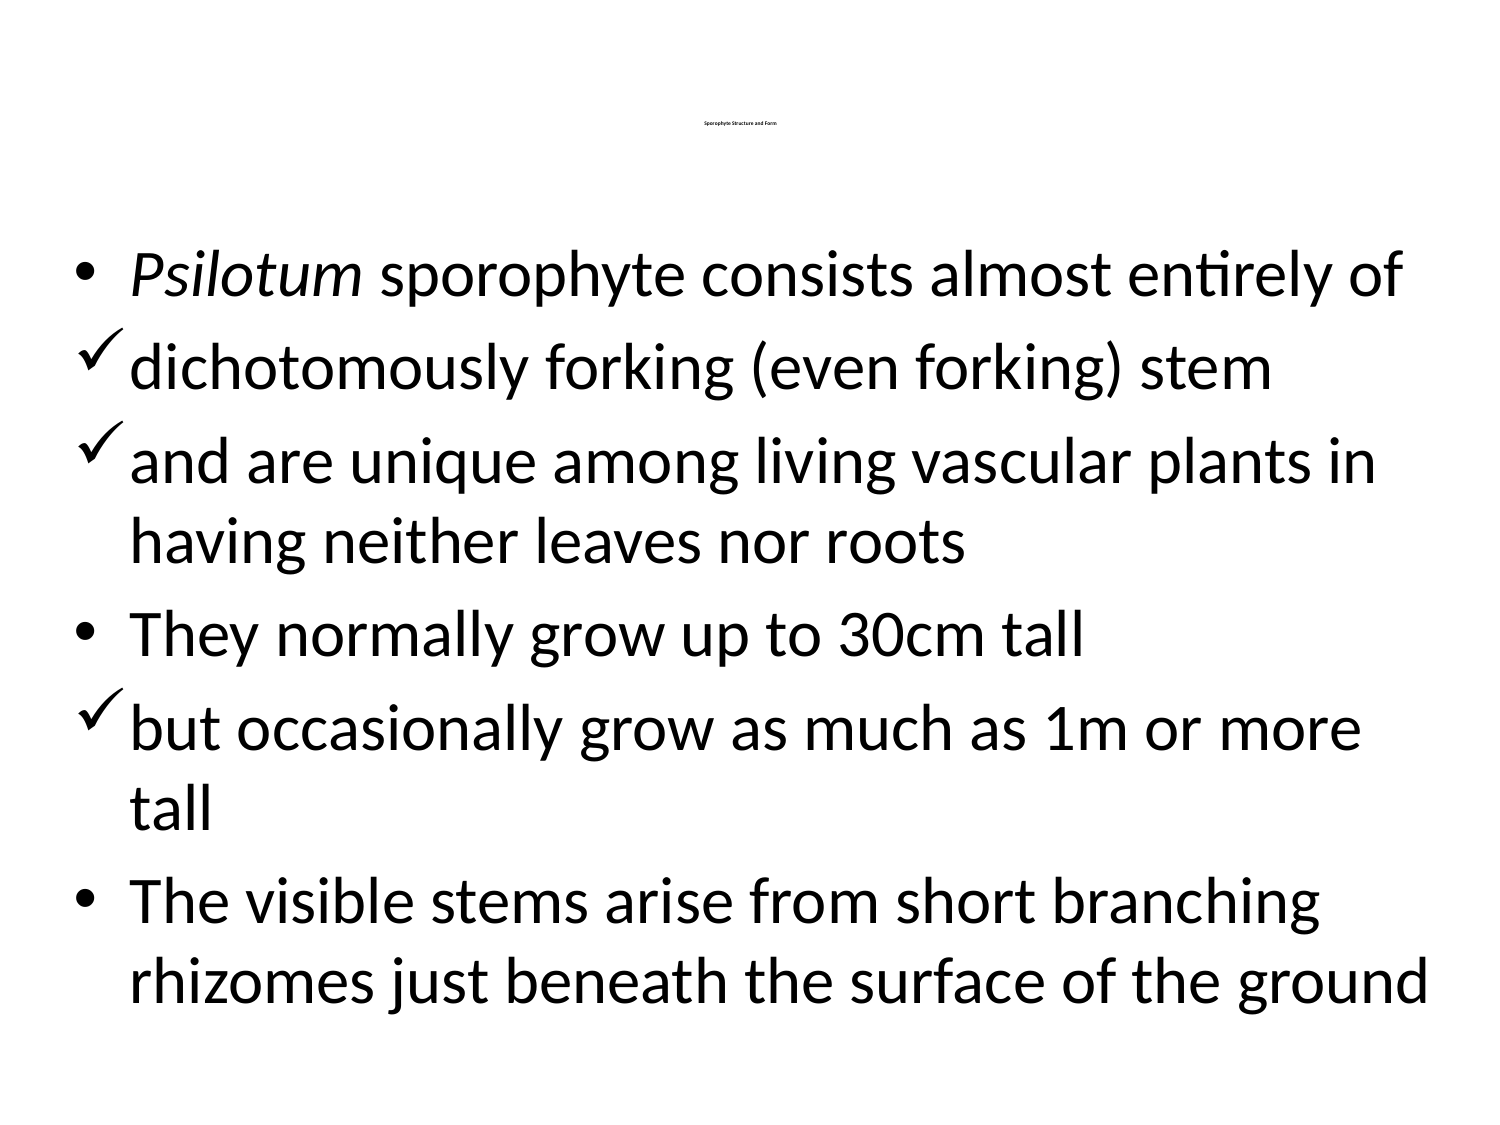

# Sporophyte Structure and Form

Psilotum sporophyte consists almost entirely of
dichotomously forking (even forking) stem
and are unique among living vascular plants in having neither leaves nor roots
They normally grow up to 30cm tall
but occasionally grow as much as 1m or more tall
The visible stems arise from short branching rhizomes just beneath the surface of the ground